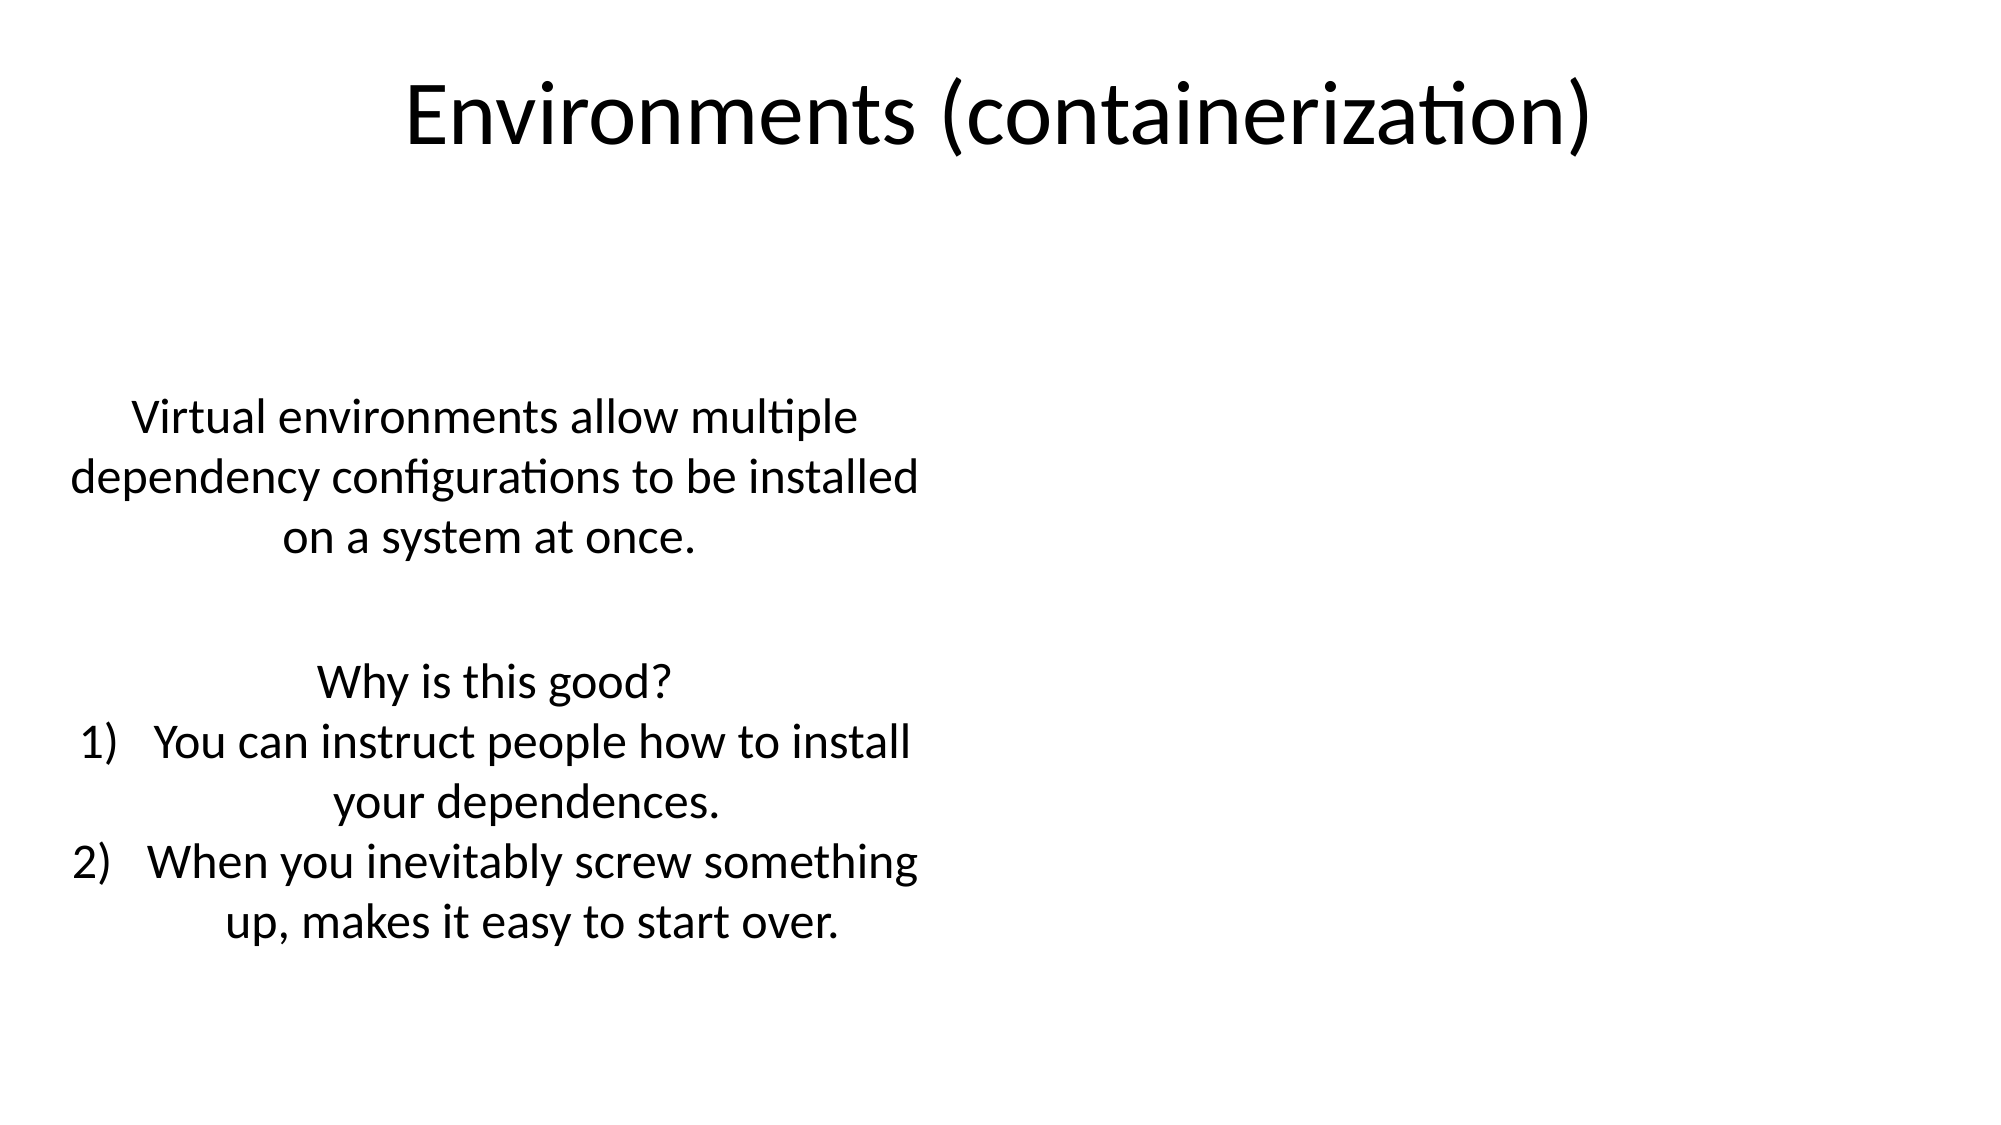

# Environments (containerization)
Virtual environments allow multiple dependency configurations to be installed on a system at once.
Why is this good?
You can instruct people how to install your dependences.
When you inevitably screw something up, makes it easy to start over.